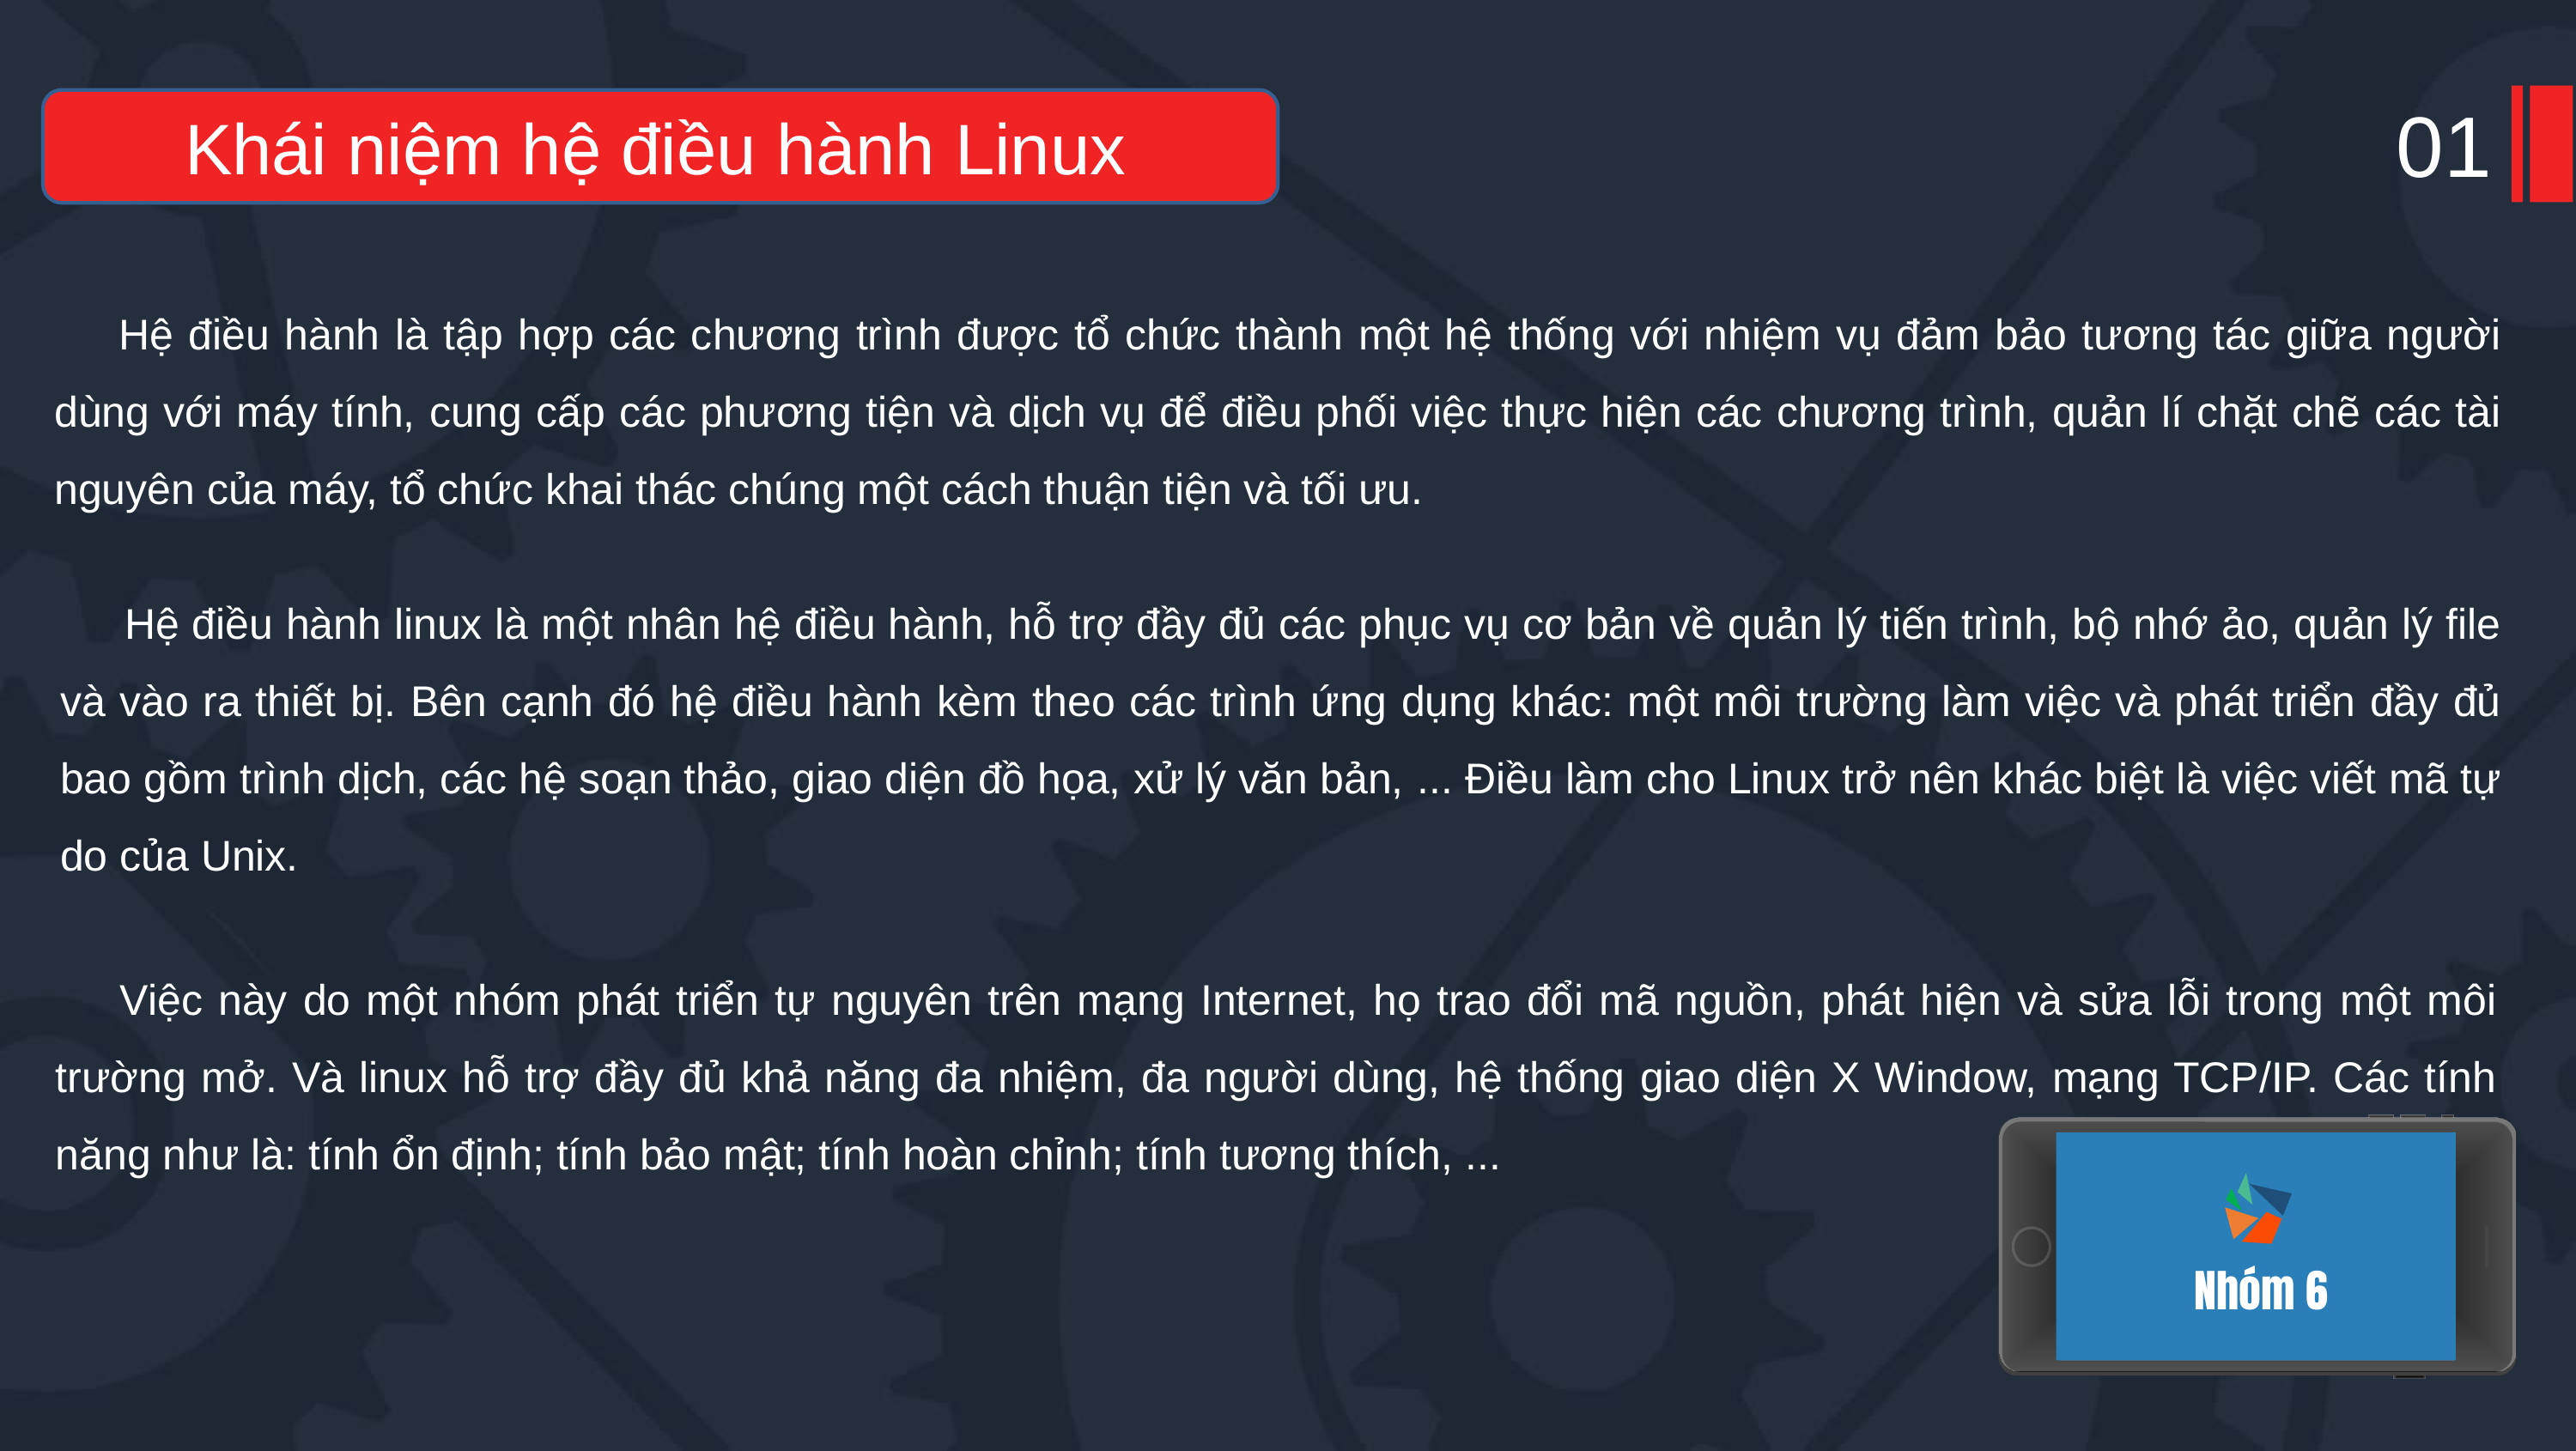

01

Khái niệm hệ điều hành Linux
Hệ điều hành là tập hợp các chương trình được tổ chức thành một hệ thống với nhiệm vụ đảm bảo tương tác giữa người dùng với máy tính, cung cấp các phương tiện và dịch vụ để điều phối việc thực hiện các chương trình, quản lí chặt chẽ các tài nguyên của máy, tổ chức khai thác chúng một cách thuận tiện và tối ưu.
Hệ điều hành linux là một nhân hệ điều hành, hỗ trợ đầy đủ các phục vụ cơ bản về quản lý tiến trình, bộ nhớ ảo, quản lý file và vào ra thiết bị. Bên cạnh đó hệ điều hành kèm theo các trình ứng dụng khác: một môi trường làm việc và phát triển đầy đủ bao gồm trình dịch, các hệ soạn thảo, giao diện đồ họa, xử lý văn bản, ... Điều làm cho Linux trở nên khác biệt là việc viết mã tự do của Unix.

Việc này do một nhóm phát triển tự nguyên trên mạng Internet, họ trao đổi mã nguồn, phát hiện và sửa lỗi trong một môi trường mở. Và linux hỗ trợ đầy đủ khả năng đa nhiệm, đa người dùng, hệ thống giao diện X Window, mạng TCP/IP. Các tính năng như là: tính ổn định; tính bảo mật; tính hoàn chỉnh; tính tương thích, ...

Nhóm 6